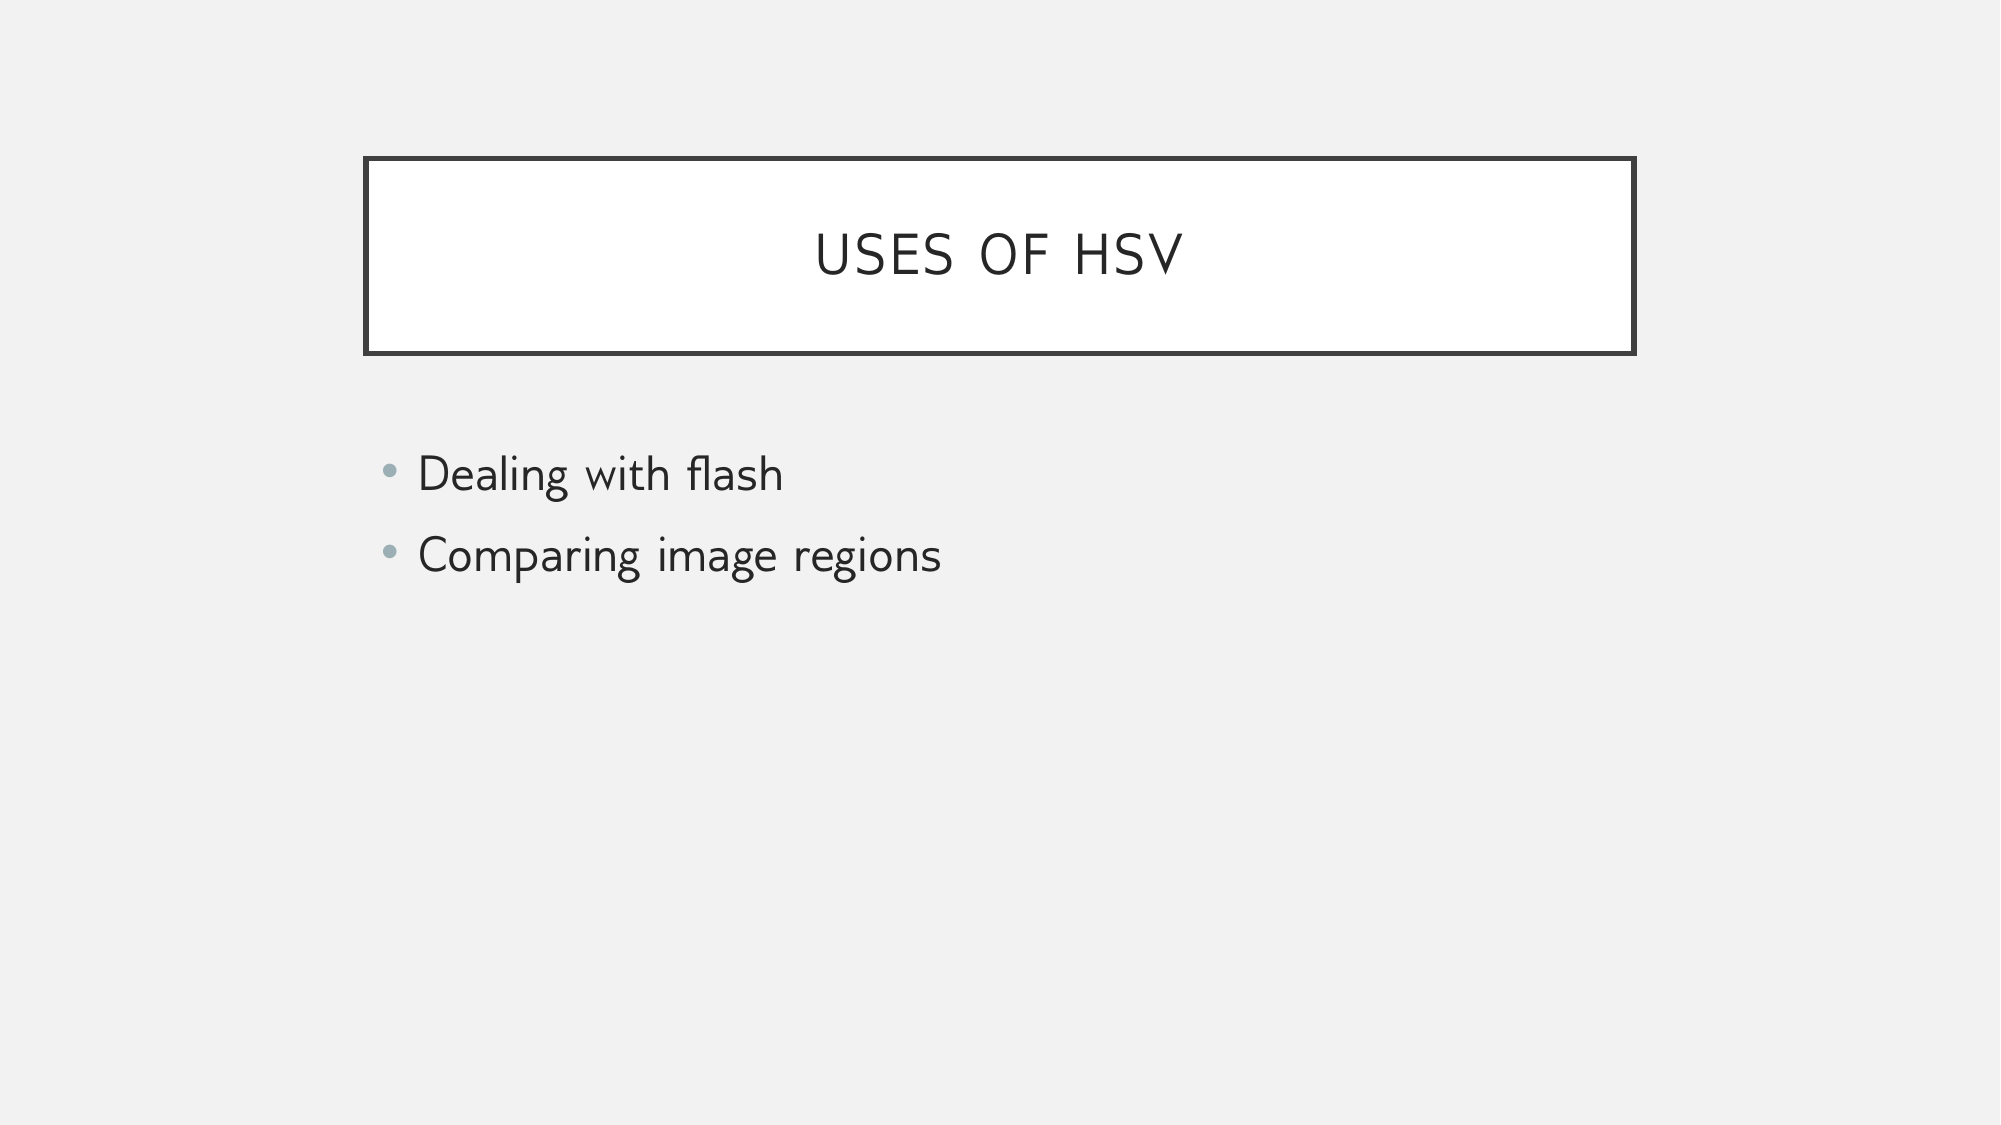

# Uses of hsv
Dealing with flash
Comparing image regions